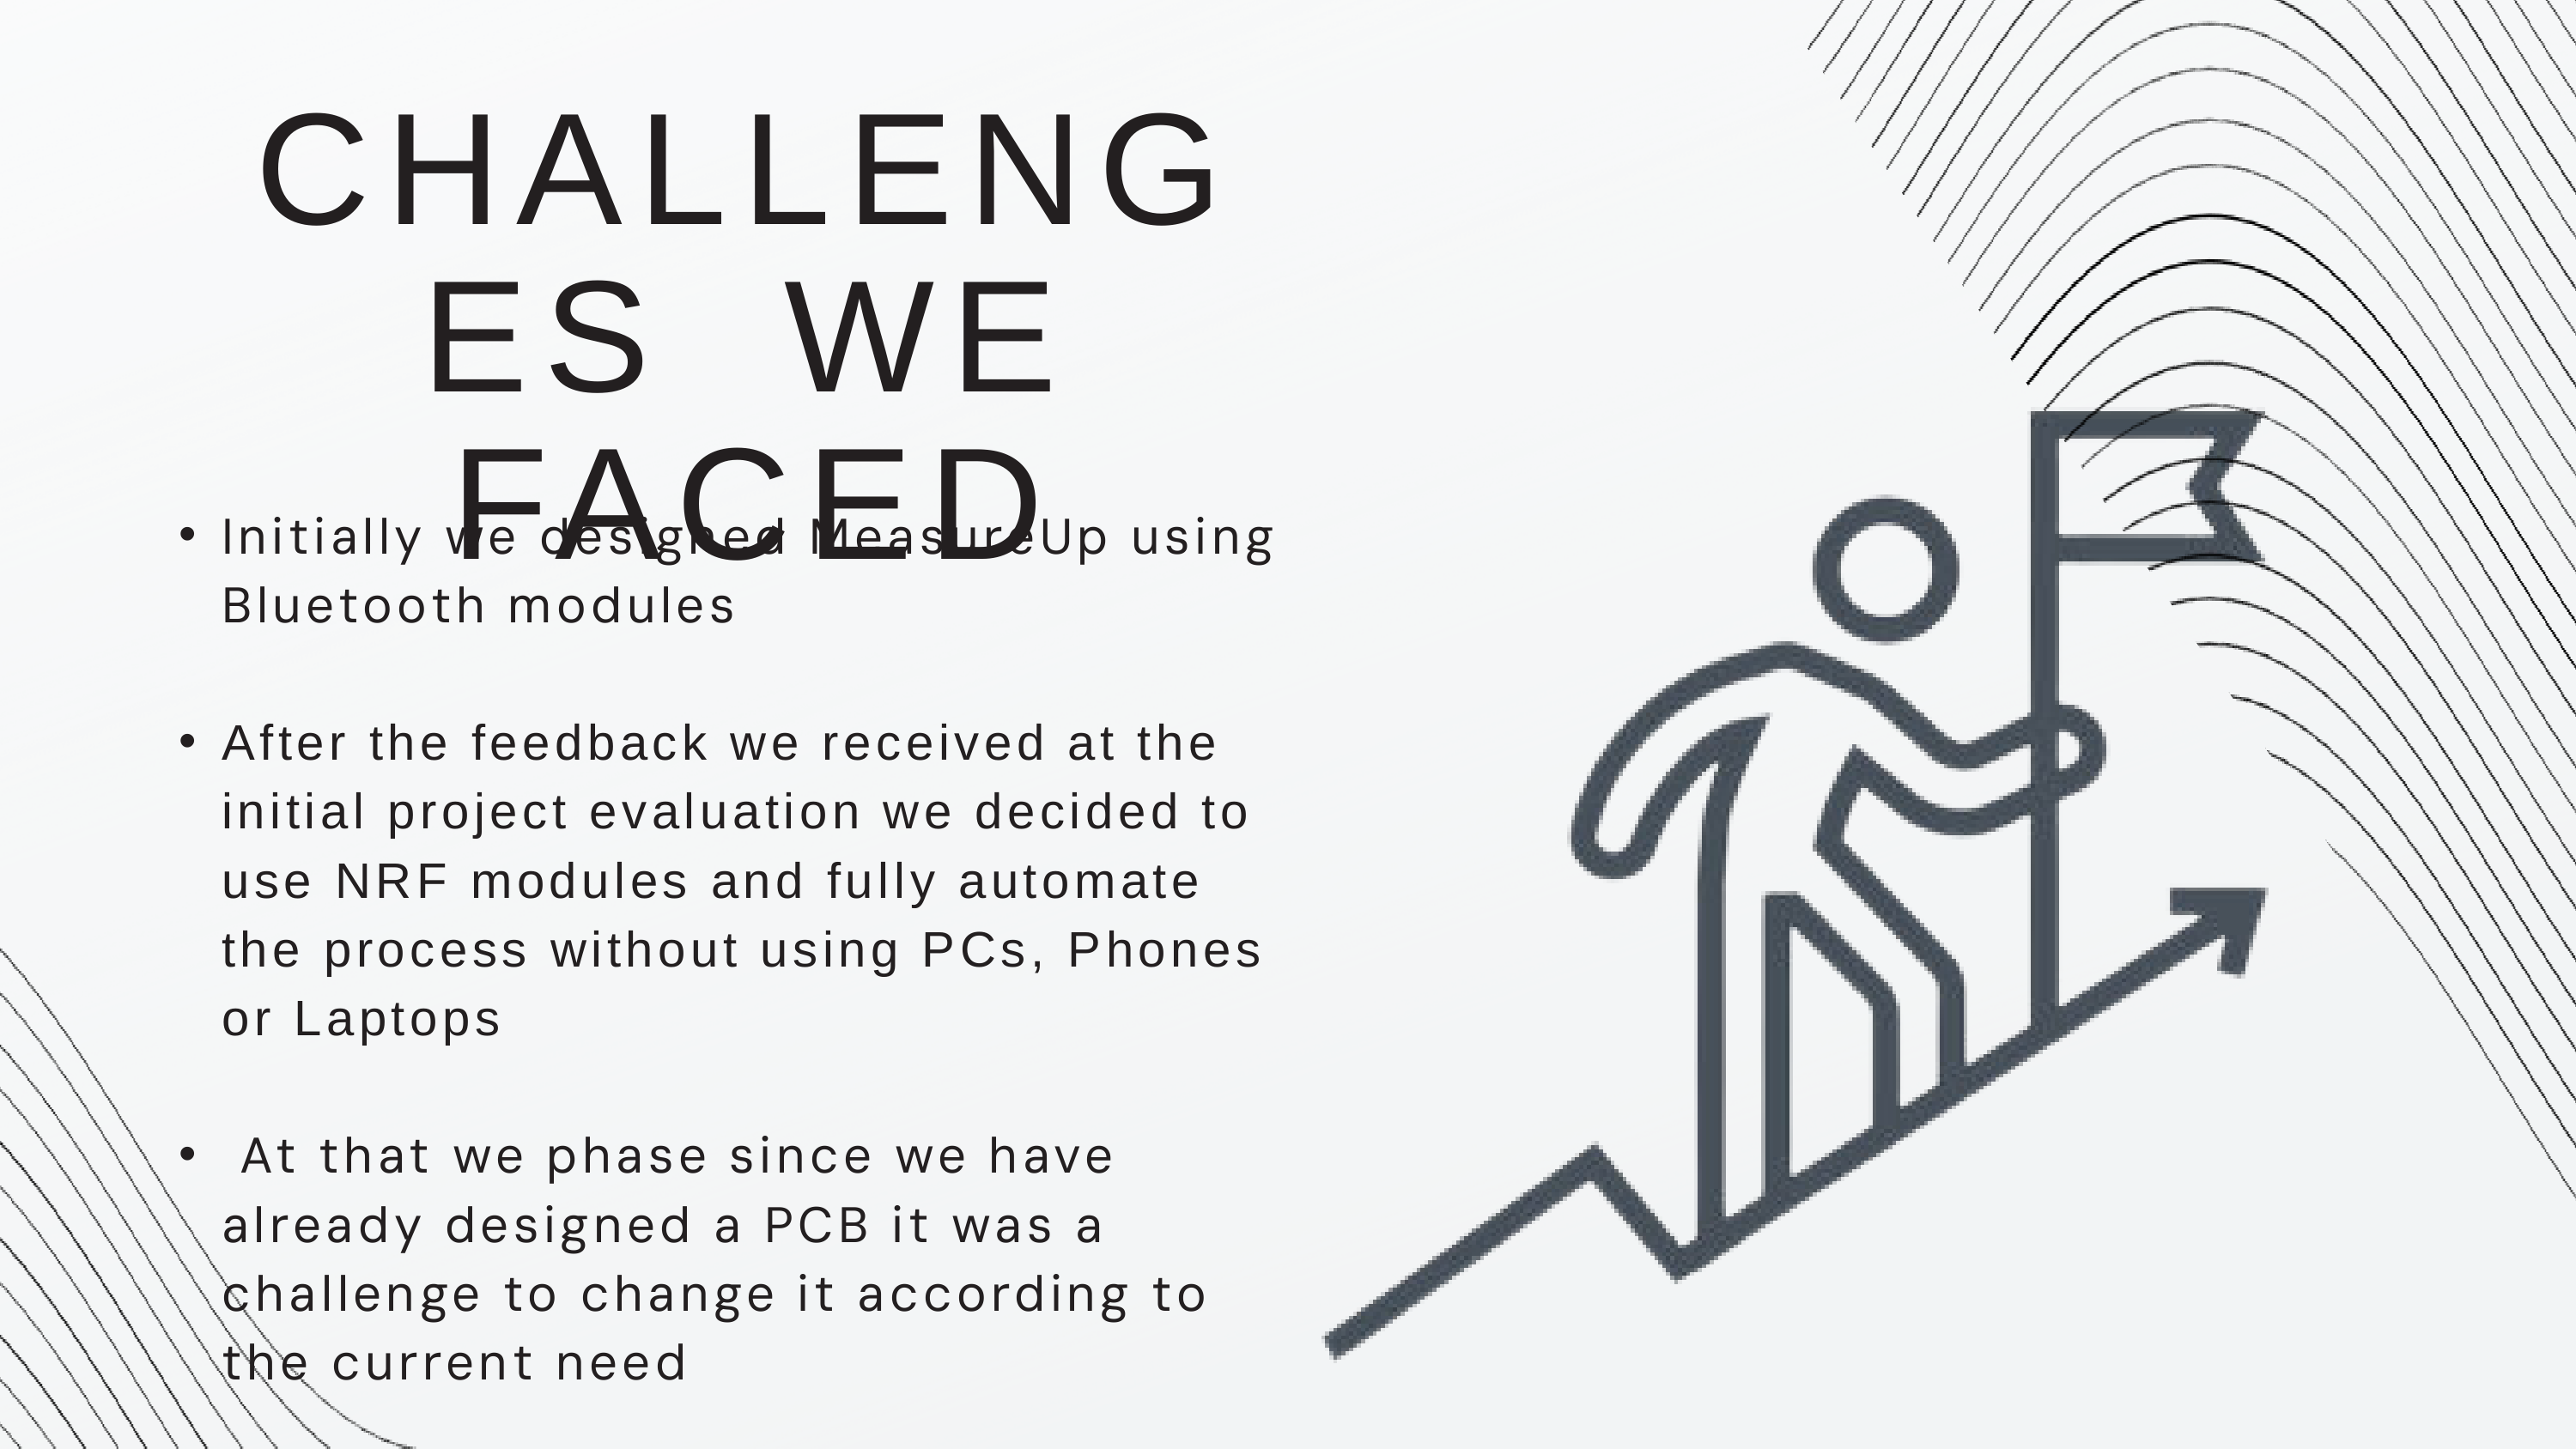

CHALLENGES  WE FACED

Initially we designed MeasureUp using Bluetooth modules

After the feedback we received at the initial project evaluation we decided to use NRF modules and fully automate the process without using PCs, Phones or Laptops

 At that we phase since we have already designed a PCB it was a challenge to change it according to the current need